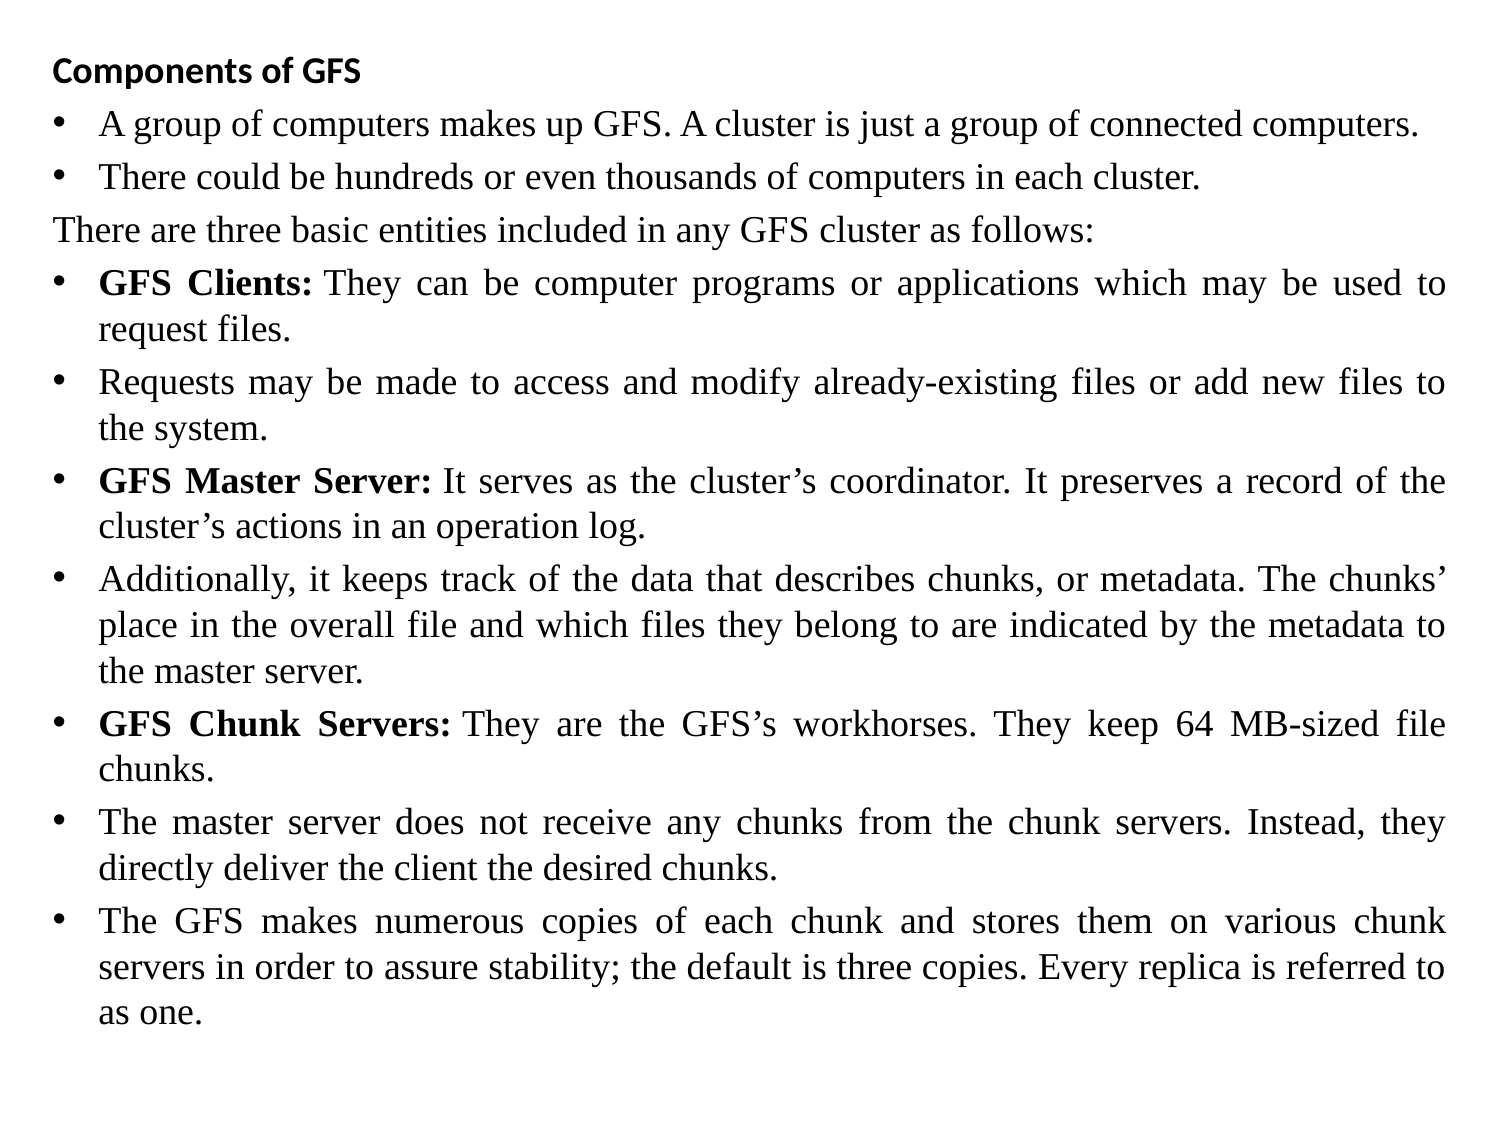

Components of GFS
A group of computers makes up GFS. A cluster is just a group of connected computers.
There could be hundreds or even thousands of computers in each cluster.
There are three basic entities included in any GFS cluster as follows:
GFS Clients: They can be computer programs or applications which may be used to request files.
Requests may be made to access and modify already-existing files or add new files to the system.
GFS Master Server: It serves as the cluster’s coordinator. It preserves a record of the cluster’s actions in an operation log.
Additionally, it keeps track of the data that describes chunks, or metadata. The chunks’ place in the overall file and which files they belong to are indicated by the metadata to the master server.
GFS Chunk Servers: They are the GFS’s workhorses. They keep 64 MB-sized file chunks.
The master server does not receive any chunks from the chunk servers. Instead, they directly deliver the client the desired chunks.
The GFS makes numerous copies of each chunk and stores them on various chunk servers in order to assure stability; the default is three copies. Every replica is referred to as one.